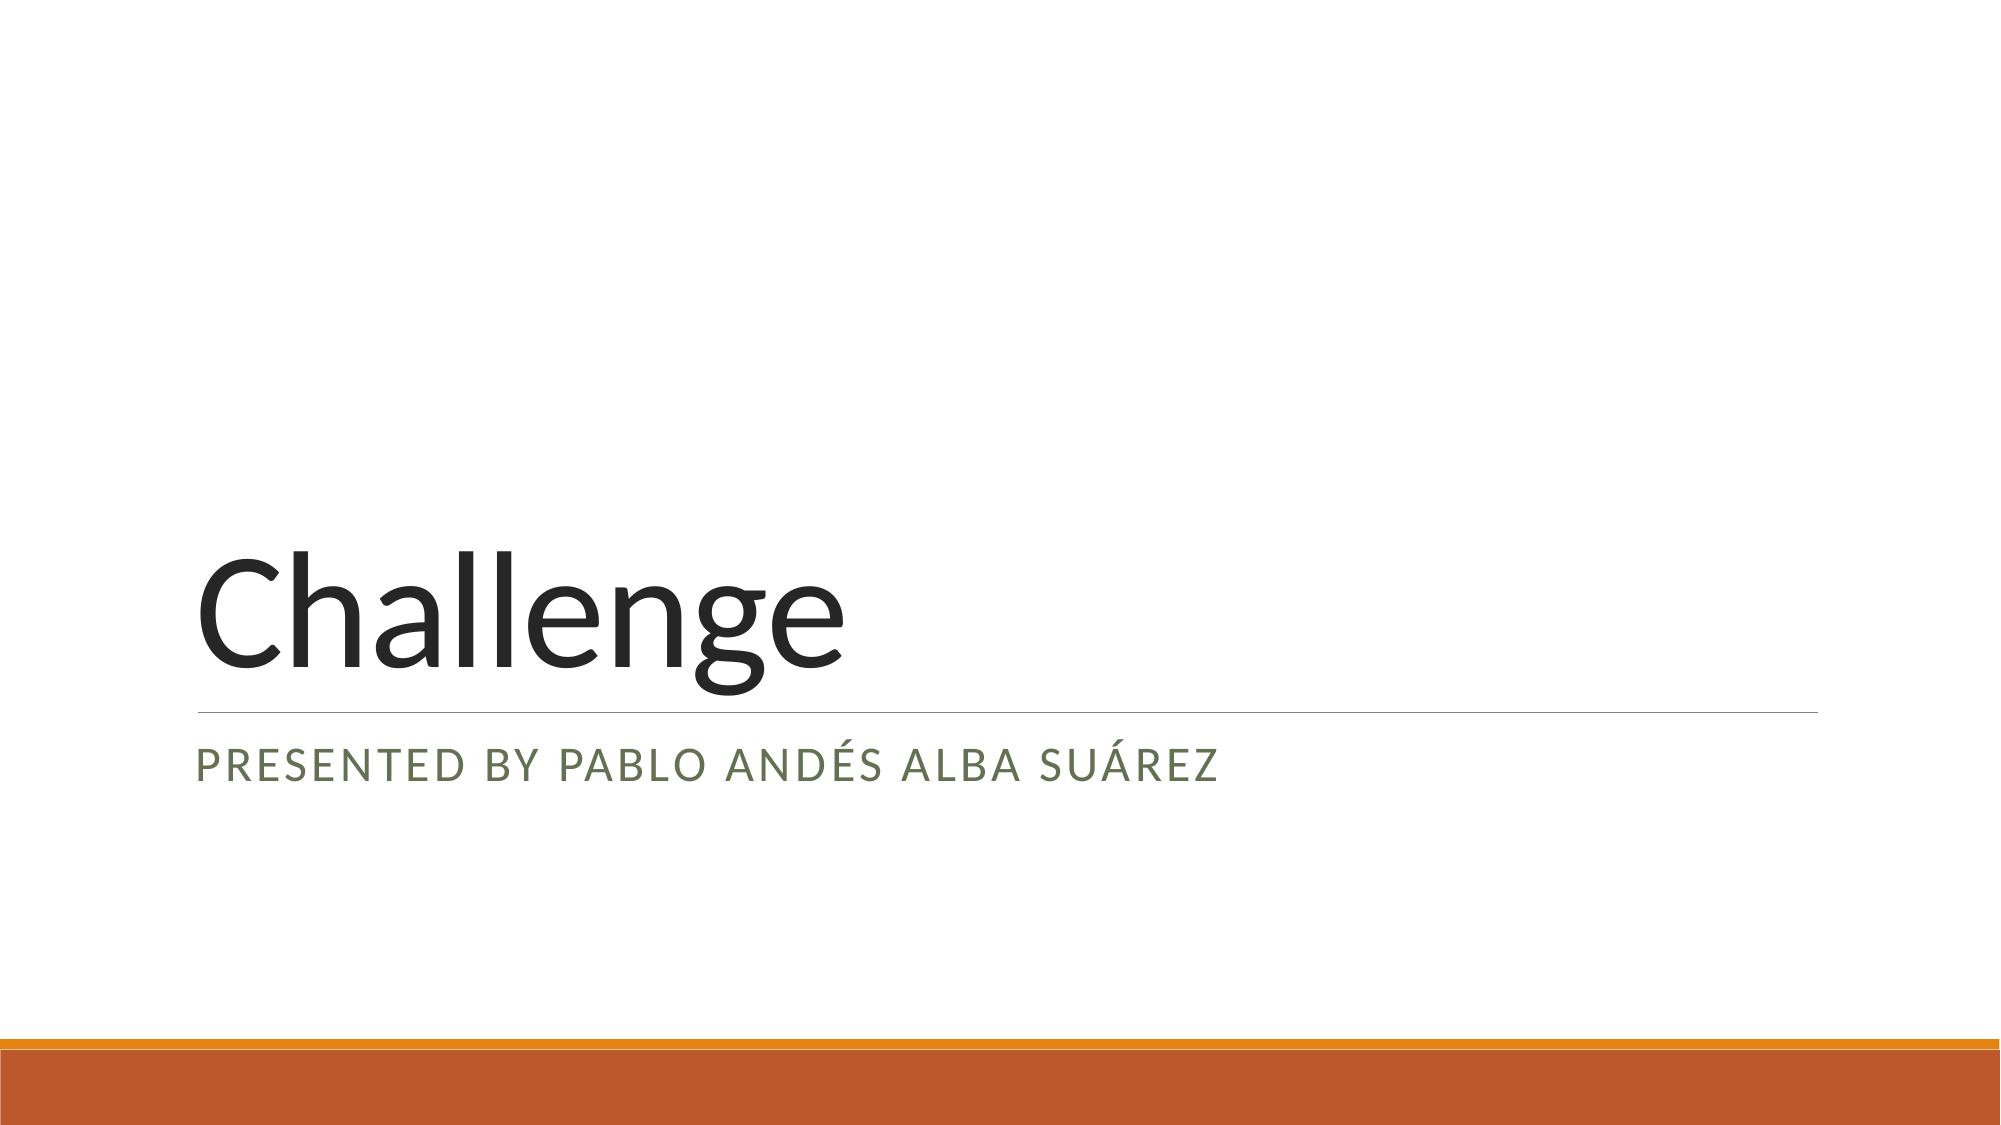

# Challenge
Presented by pablo andés alba suárez